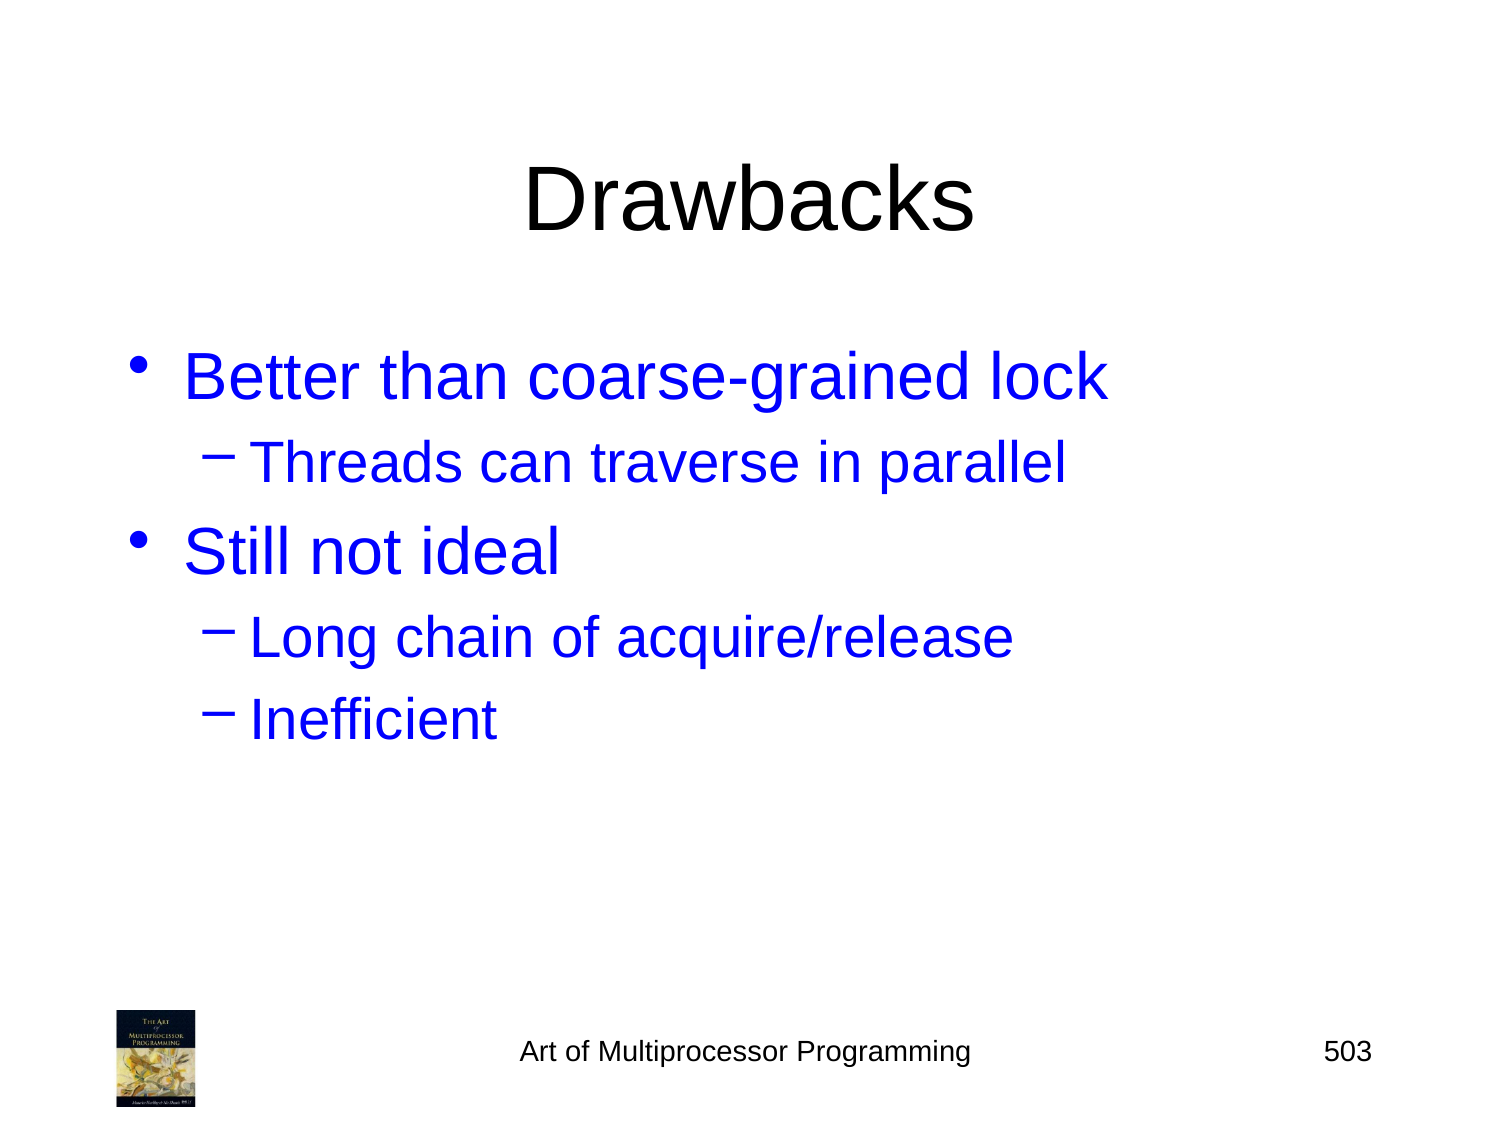

# Drawbacks
Better than coarse-grained lock
Threads can traverse in parallel
Still not ideal
Long chain of acquire/release
Inefficient
Art of Multiprocessor Programming
503